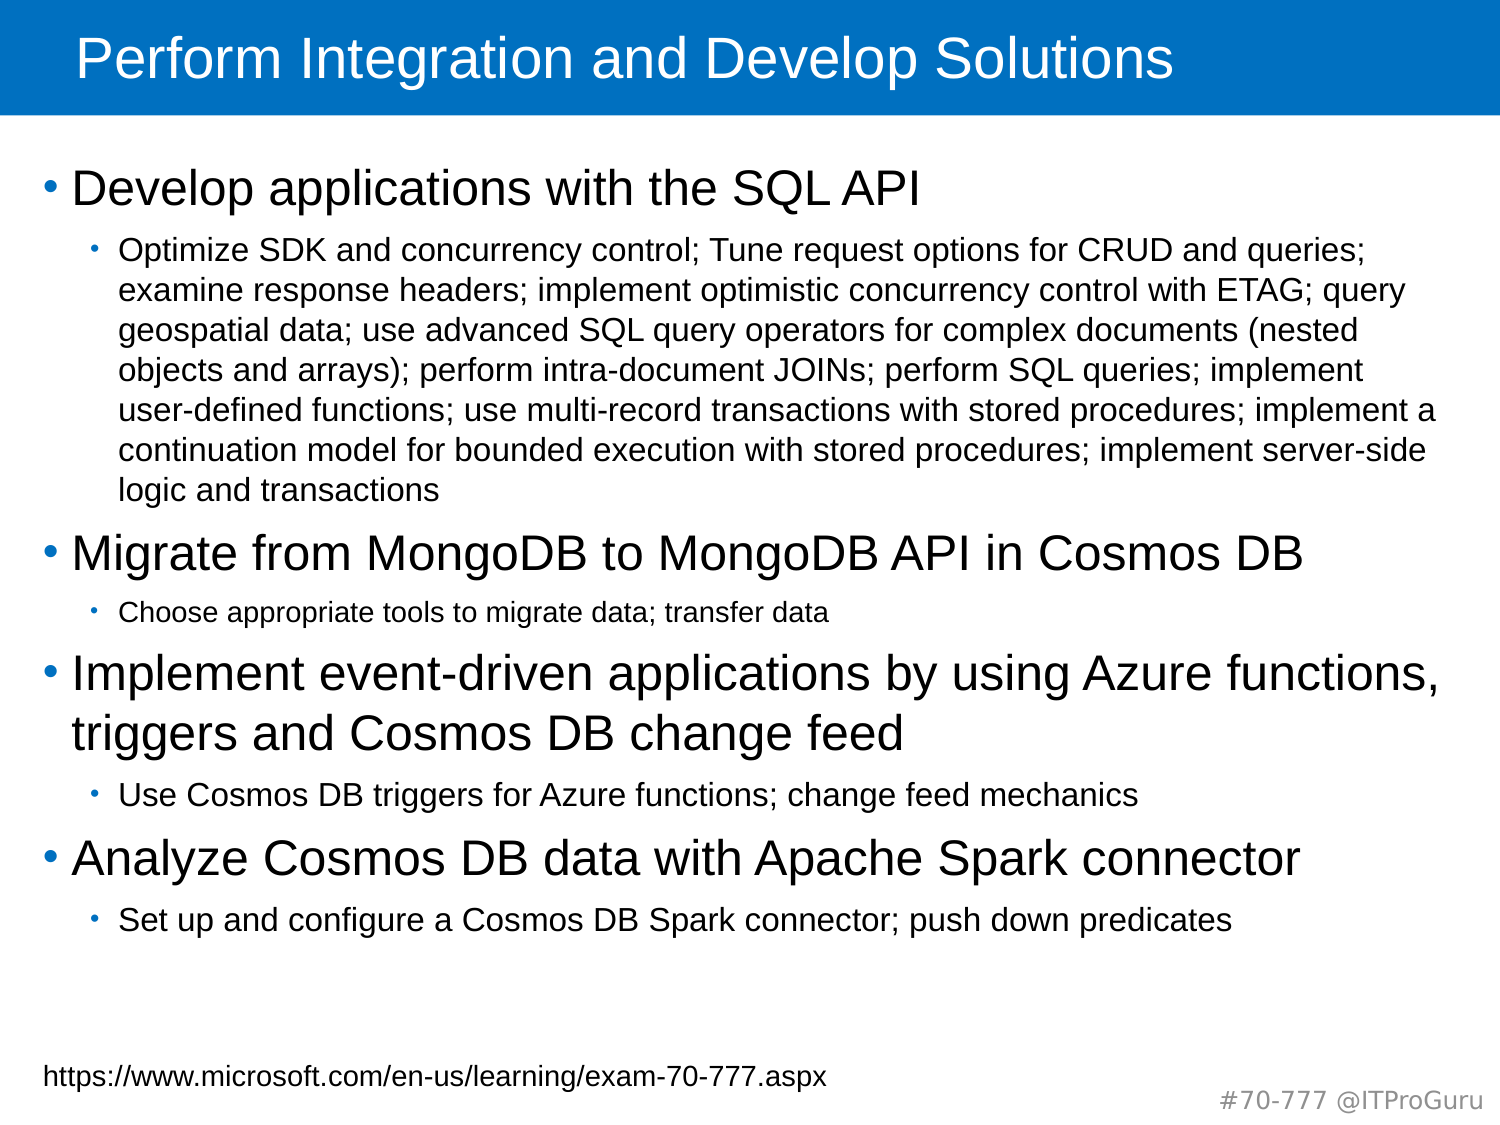

# Perform Integration and Develop Solutions
Develop applications with the SQL API
Optimize SDK and concurrency control; Tune request options for CRUD and queries; examine response headers; implement optimistic concurrency control with ETAG; query geospatial data; use advanced SQL query operators for complex documents (nested objects and arrays); perform intra-document JOINs; perform SQL queries; implement user-defined functions; use multi-record transactions with stored procedures; implement a continuation model for bounded execution with stored procedures; implement server-side logic and transactions
Migrate from MongoDB to MongoDB API in Cosmos DB
Choose appropriate tools to migrate data; transfer data
Implement event-driven applications by using Azure functions, triggers and Cosmos DB change feed
Use Cosmos DB triggers for Azure functions; change feed mechanics
Analyze Cosmos DB data with Apache Spark connector
Set up and configure a Cosmos DB Spark connector; push down predicates
https://www.microsoft.com/en-us/learning/exam-70-777.aspx